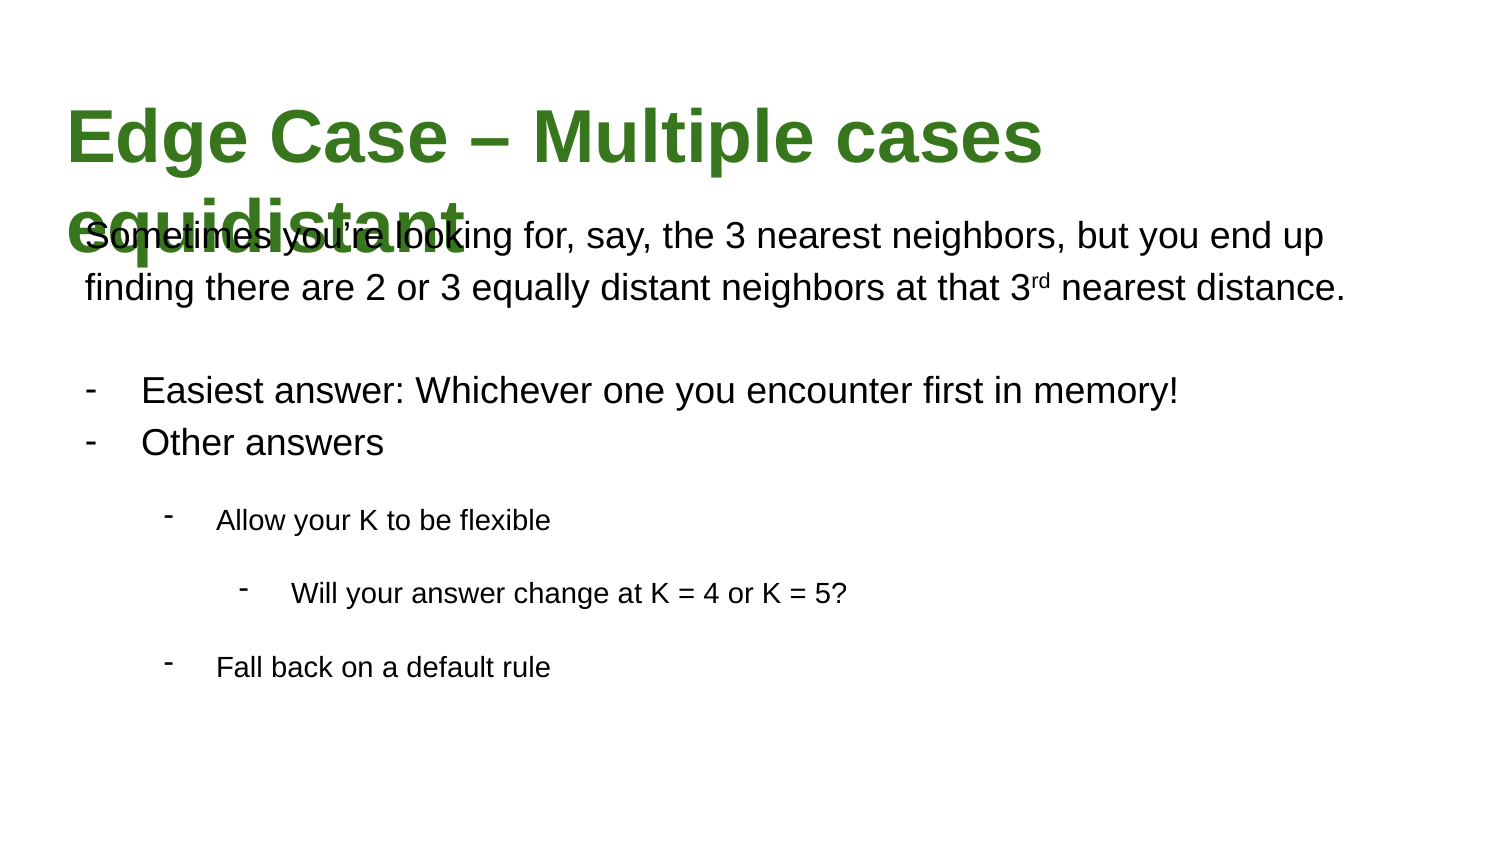

# Edge Case – Multiple cases equidistant
Sometimes you’re looking for, say, the 3 nearest neighbors, but you end up finding there are 2 or 3 equally distant neighbors at that 3rd nearest distance.

Easiest answer: Whichever one you encounter first in memory!
Other answers
Allow your K to be flexible
Will your answer change at K = 4 or K = 5?
Fall back on a default rule